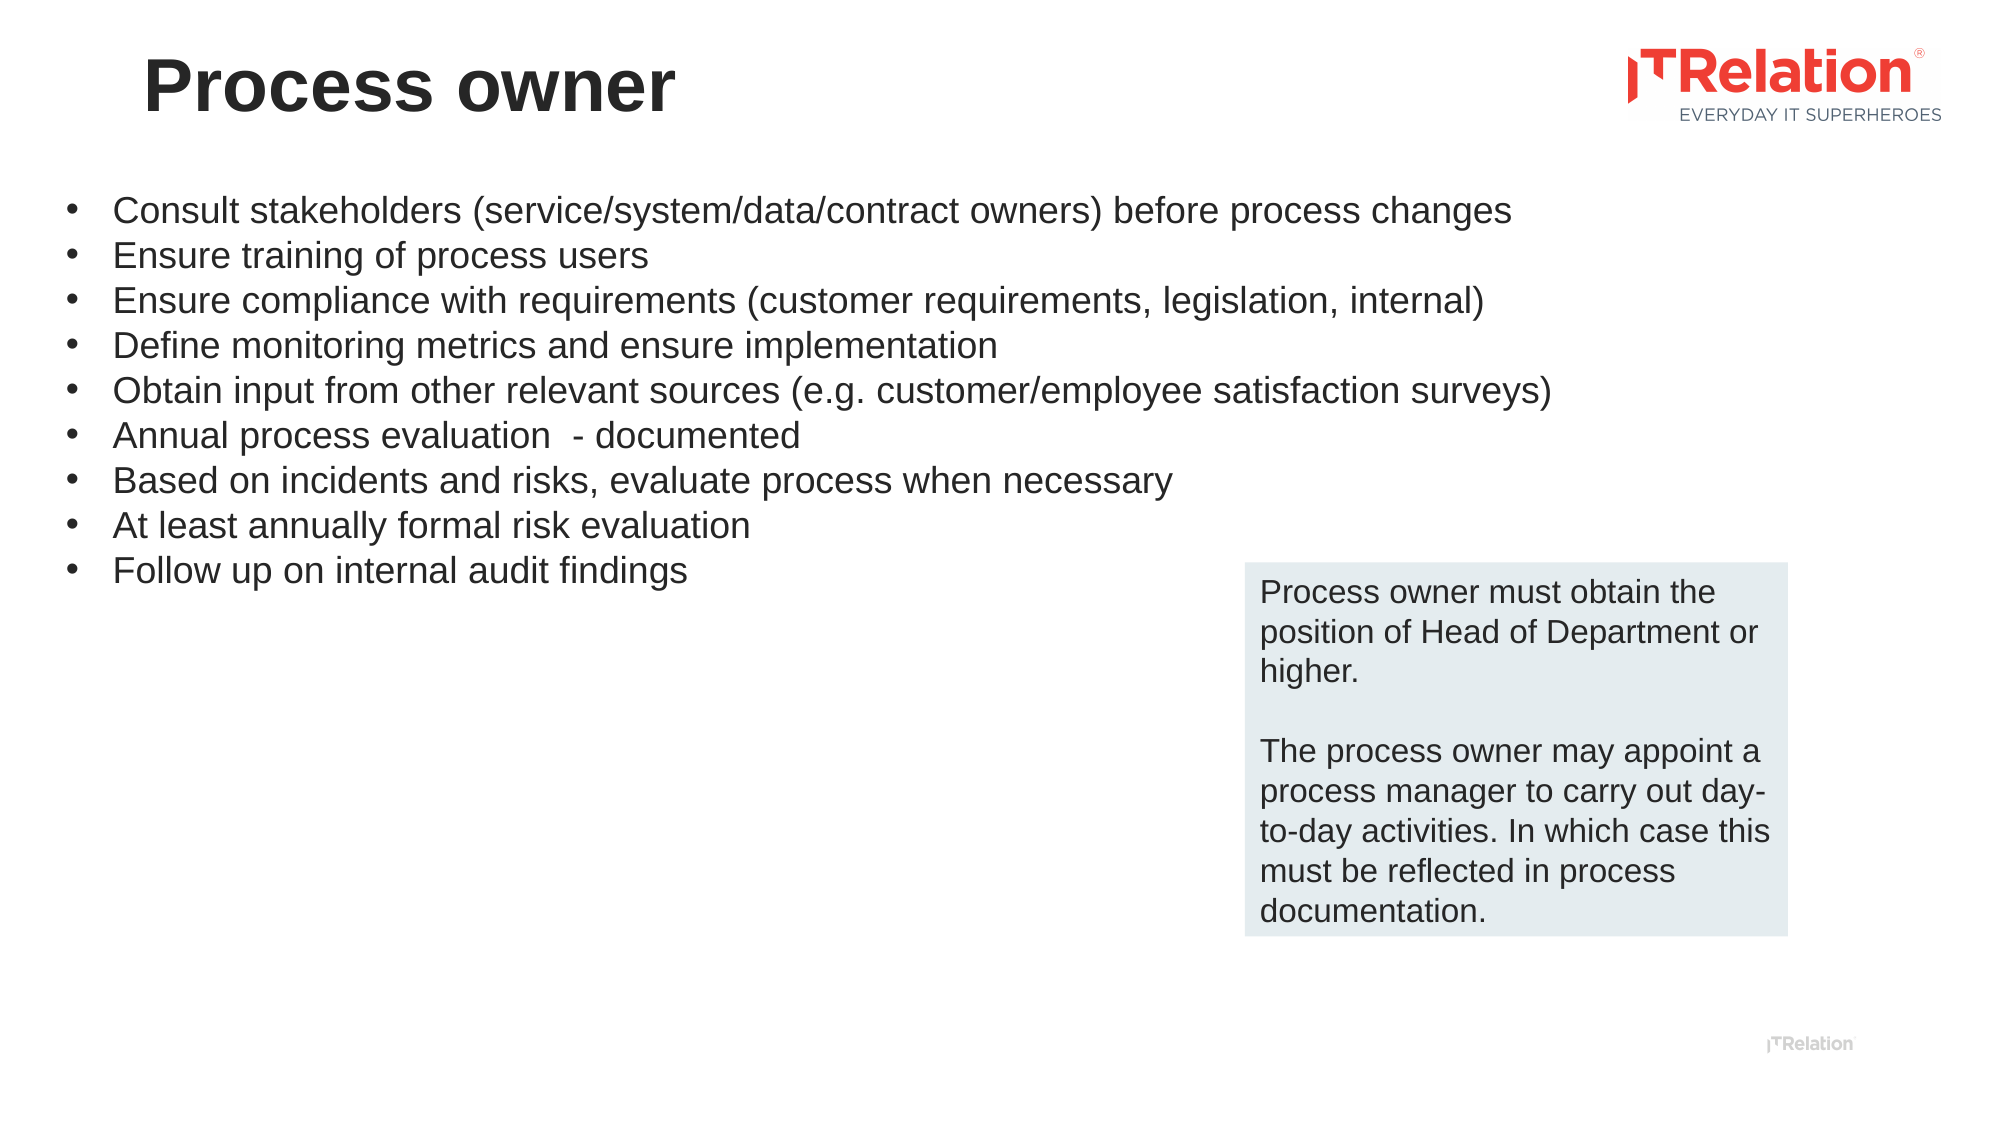

# Process owner
Consult stakeholders (service/system/data/contract owners) before process changes
Ensure training of process users
Ensure compliance with requirements (customer requirements, legislation, internal)
Define monitoring metrics and ensure implementation
Obtain input from other relevant sources (e.g. customer/employee satisfaction surveys)
Annual process evaluation  - documented
Based on incidents and risks, evaluate process when necessary
At least annually formal risk evaluation
Follow up on internal audit findings

Process owner must obtain the position of Head of Department or higher.

The process owner may appoint a process manager to carry out day-to-day activities. In which case this must be reflected in process documentation.